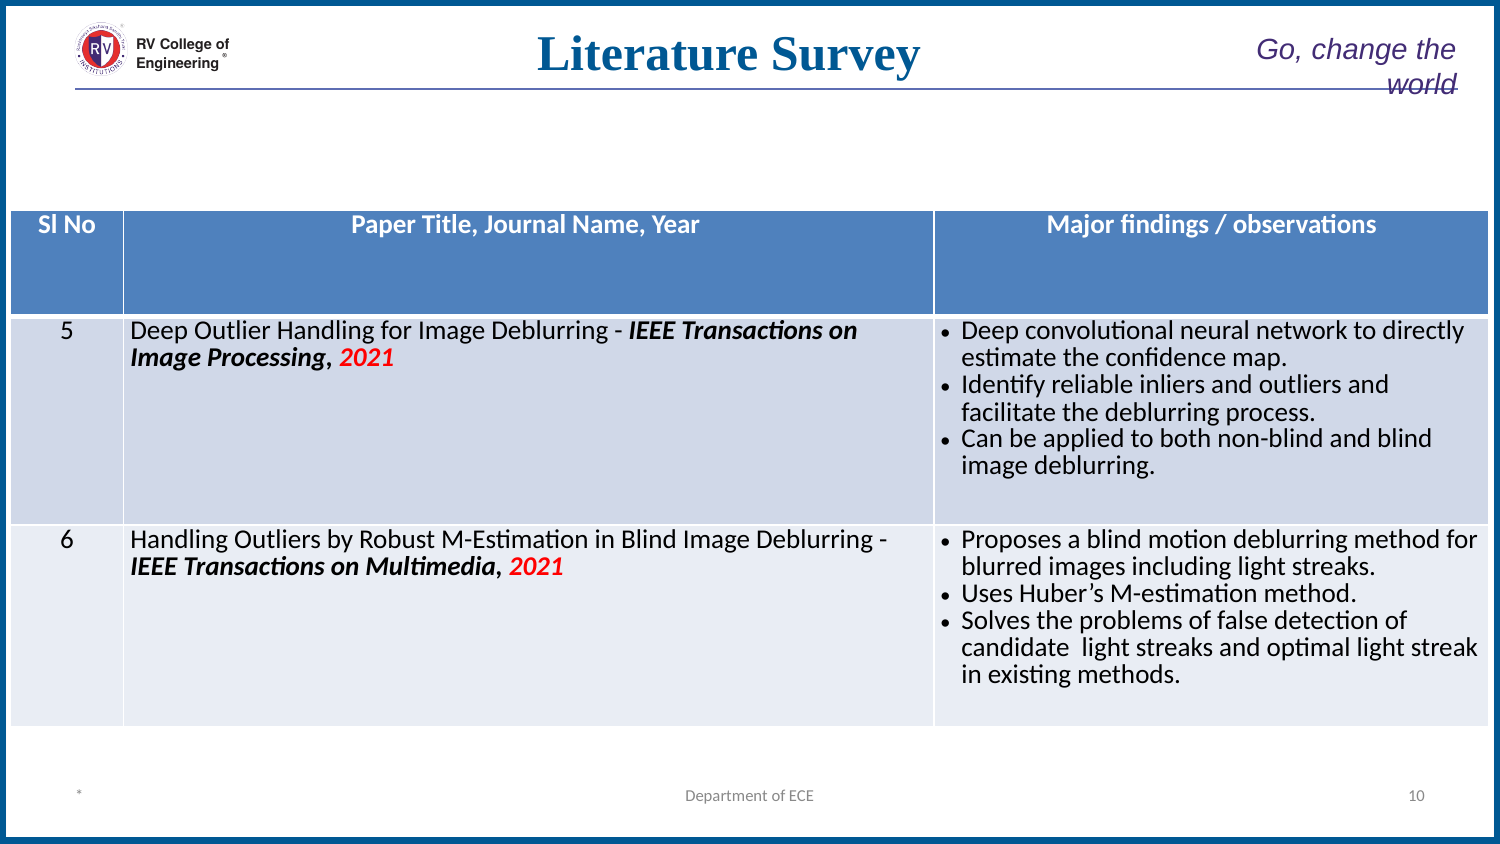

Literature Survey

# Go, change the world
RV College of
Engineering

| Sl No | Paper Title, Journal Name, Year | Major findings / observations |
| --- | --- | --- |
| 5 | Deep Outlier Handling for Image Deblurring - IEEE Transactions on Image Processing, 2021 | Deep convolutional neural network to directly estimate the confidence map. Identify reliable inliers and outliers and facilitate the deblurring process. Can be applied to both non-blind and blind image deblurring. |
| 6 | Handling Outliers by Robust M-Estimation in Blind Image Deblurring - IEEE Transactions on Multimedia, 2021 | Proposes a blind motion deblurring method for blurred images including light streaks. Uses Huber’s M-estimation method. Solves the problems of false detection of candidate light streaks and optimal light streak in existing methods. |
*
Department of ECE
10